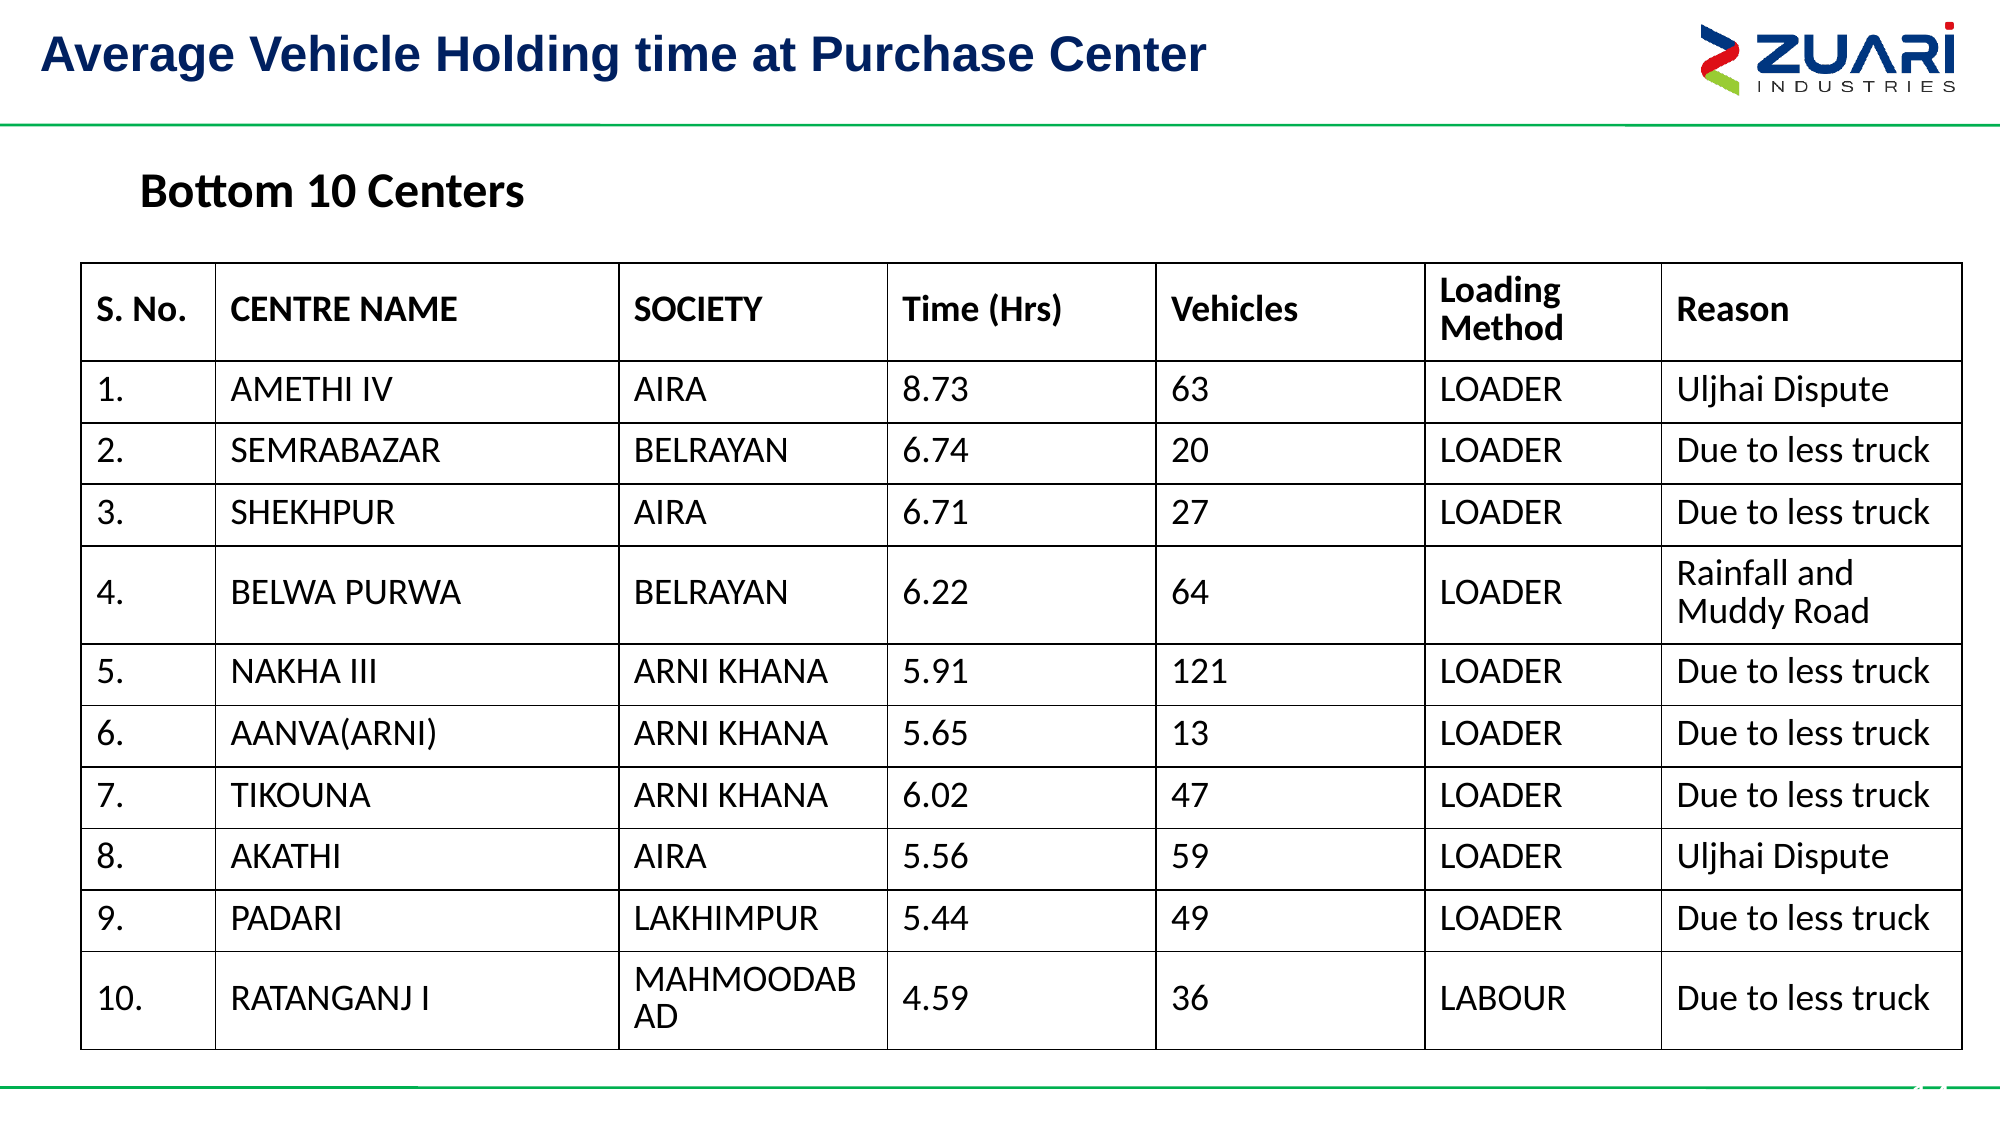

# Average Vehicle Holding time at Purchase Center
Bottom 10 Centers
| S. No. | CENTRE NAME | SOCIETY | Time (Hrs) | Vehicles | Loading Method | Reason |
| --- | --- | --- | --- | --- | --- | --- |
| 1. | AMETHI IV | AIRA | 8.73 | 63 | LOADER | Uljhai Dispute |
| 2. | SEMRABAZAR | BELRAYAN | 6.74 | 20 | LOADER | Due to less truck |
| 3. | SHEKHPUR | AIRA | 6.71 | 27 | LOADER | Due to less truck |
| 4. | BELWA PURWA | BELRAYAN | 6.22 | 64 | LOADER | Rainfall and Muddy Road |
| 5. | NAKHA III | ARNI KHANA | 5.91 | 121 | LOADER | Due to less truck |
| 6. | AANVA(ARNI) | ARNI KHANA | 5.65 | 13 | LOADER | Due to less truck |
| 7. | TIKOUNA | ARNI KHANA | 6.02 | 47 | LOADER | Due to less truck |
| 8. | AKATHI | AIRA | 5.56 | 59 | LOADER | Uljhai Dispute |
| 9. | PADARI | LAKHIMPUR | 5.44 | 49 | LOADER | Due to less truck |
| 10. | RATANGANJ I | MAHMOODABAD | 4.59 | 36 | LABOUR | Due to less truck |
14